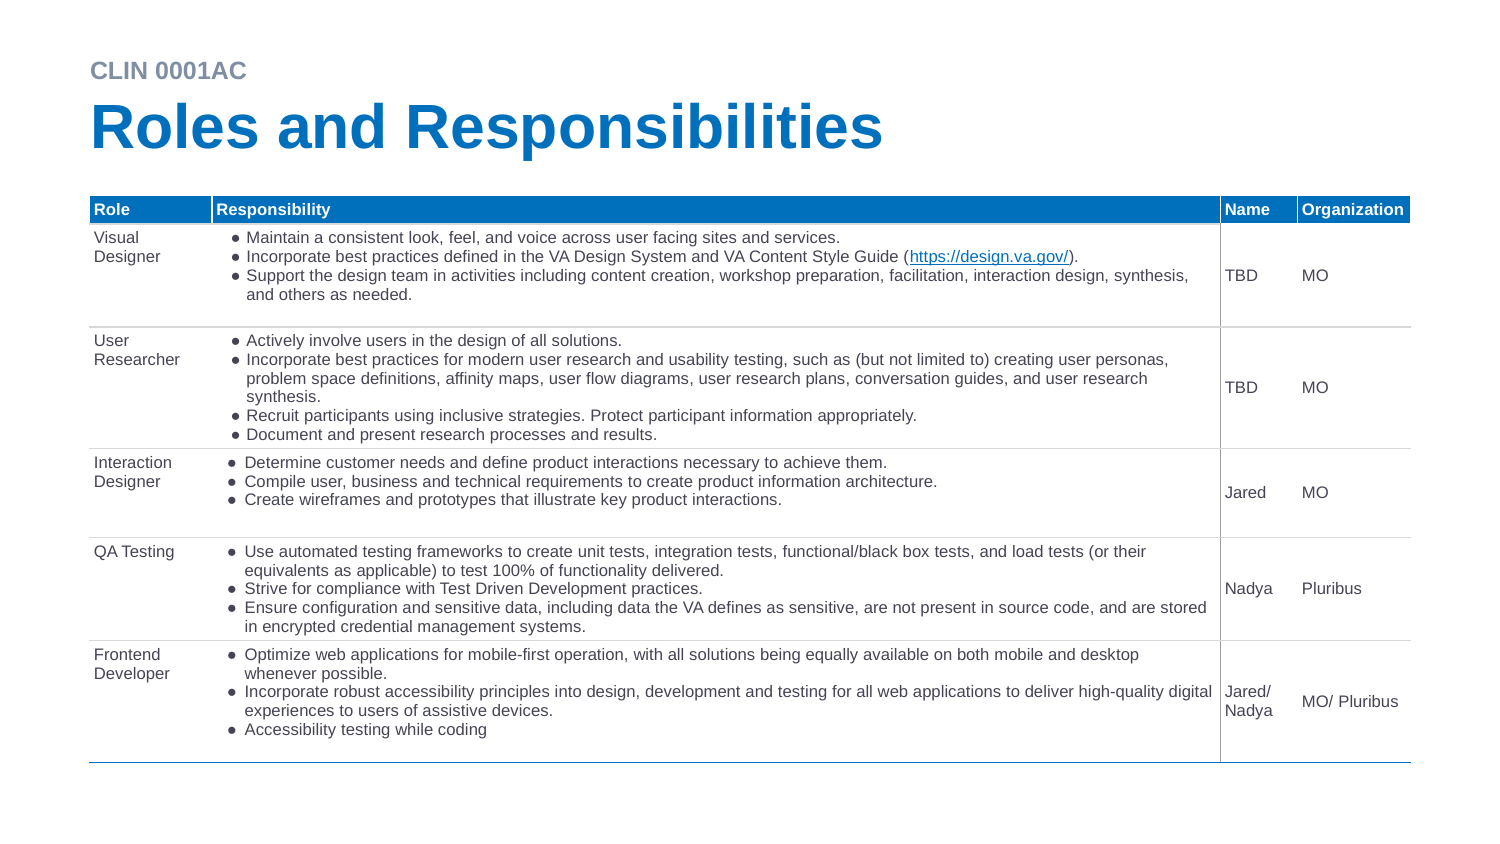

CLIN 0001AC

# Roles and Responsibilities
| Role | Responsibility | Name | Organization |
| --- | --- | --- | --- |
| Visual Designer | Maintain a consistent look, feel, and voice across user facing sites and services. Incorporate best practices defined in the VA Design System and VA Content Style Guide (https://design.va.gov/). Support the design team in activities including content creation, workshop preparation, facilitation, interaction design, synthesis, and others as needed. | TBD | MO |
| User Researcher | Actively involve users in the design of all solutions. Incorporate best practices for modern user research and usability testing, such as (but not limited to) creating user personas, problem space definitions, affinity maps, user flow diagrams, user research plans, conversation guides, and user research synthesis. Recruit participants using inclusive strategies. Protect participant information appropriately. Document and present research processes and results. | TBD | MO |
| Interaction Designer | Determine customer needs and define product interactions necessary to achieve them. Compile user, business and technical requirements to create product information architecture. Create wireframes and prototypes that illustrate key product interactions. | Jared | MO |
| QA Testing | Use automated testing frameworks to create unit tests, integration tests, functional/black box tests, and load tests (or their equivalents as applicable) to test 100% of functionality delivered. Strive for compliance with Test Driven Development practices. Ensure configuration and sensitive data, including data the VA defines as sensitive, are not present in source code, and are stored in encrypted credential management systems. | Nadya | Pluribus |
| Frontend Developer | Optimize web applications for mobile-first operation, with all solutions being equally available on both mobile and desktop whenever possible. Incorporate robust accessibility principles into design, development and testing for all web applications to deliver high-quality digital experiences to users of assistive devices. Accessibility testing while coding | Jared/ Nadya | MO/ Pluribus |